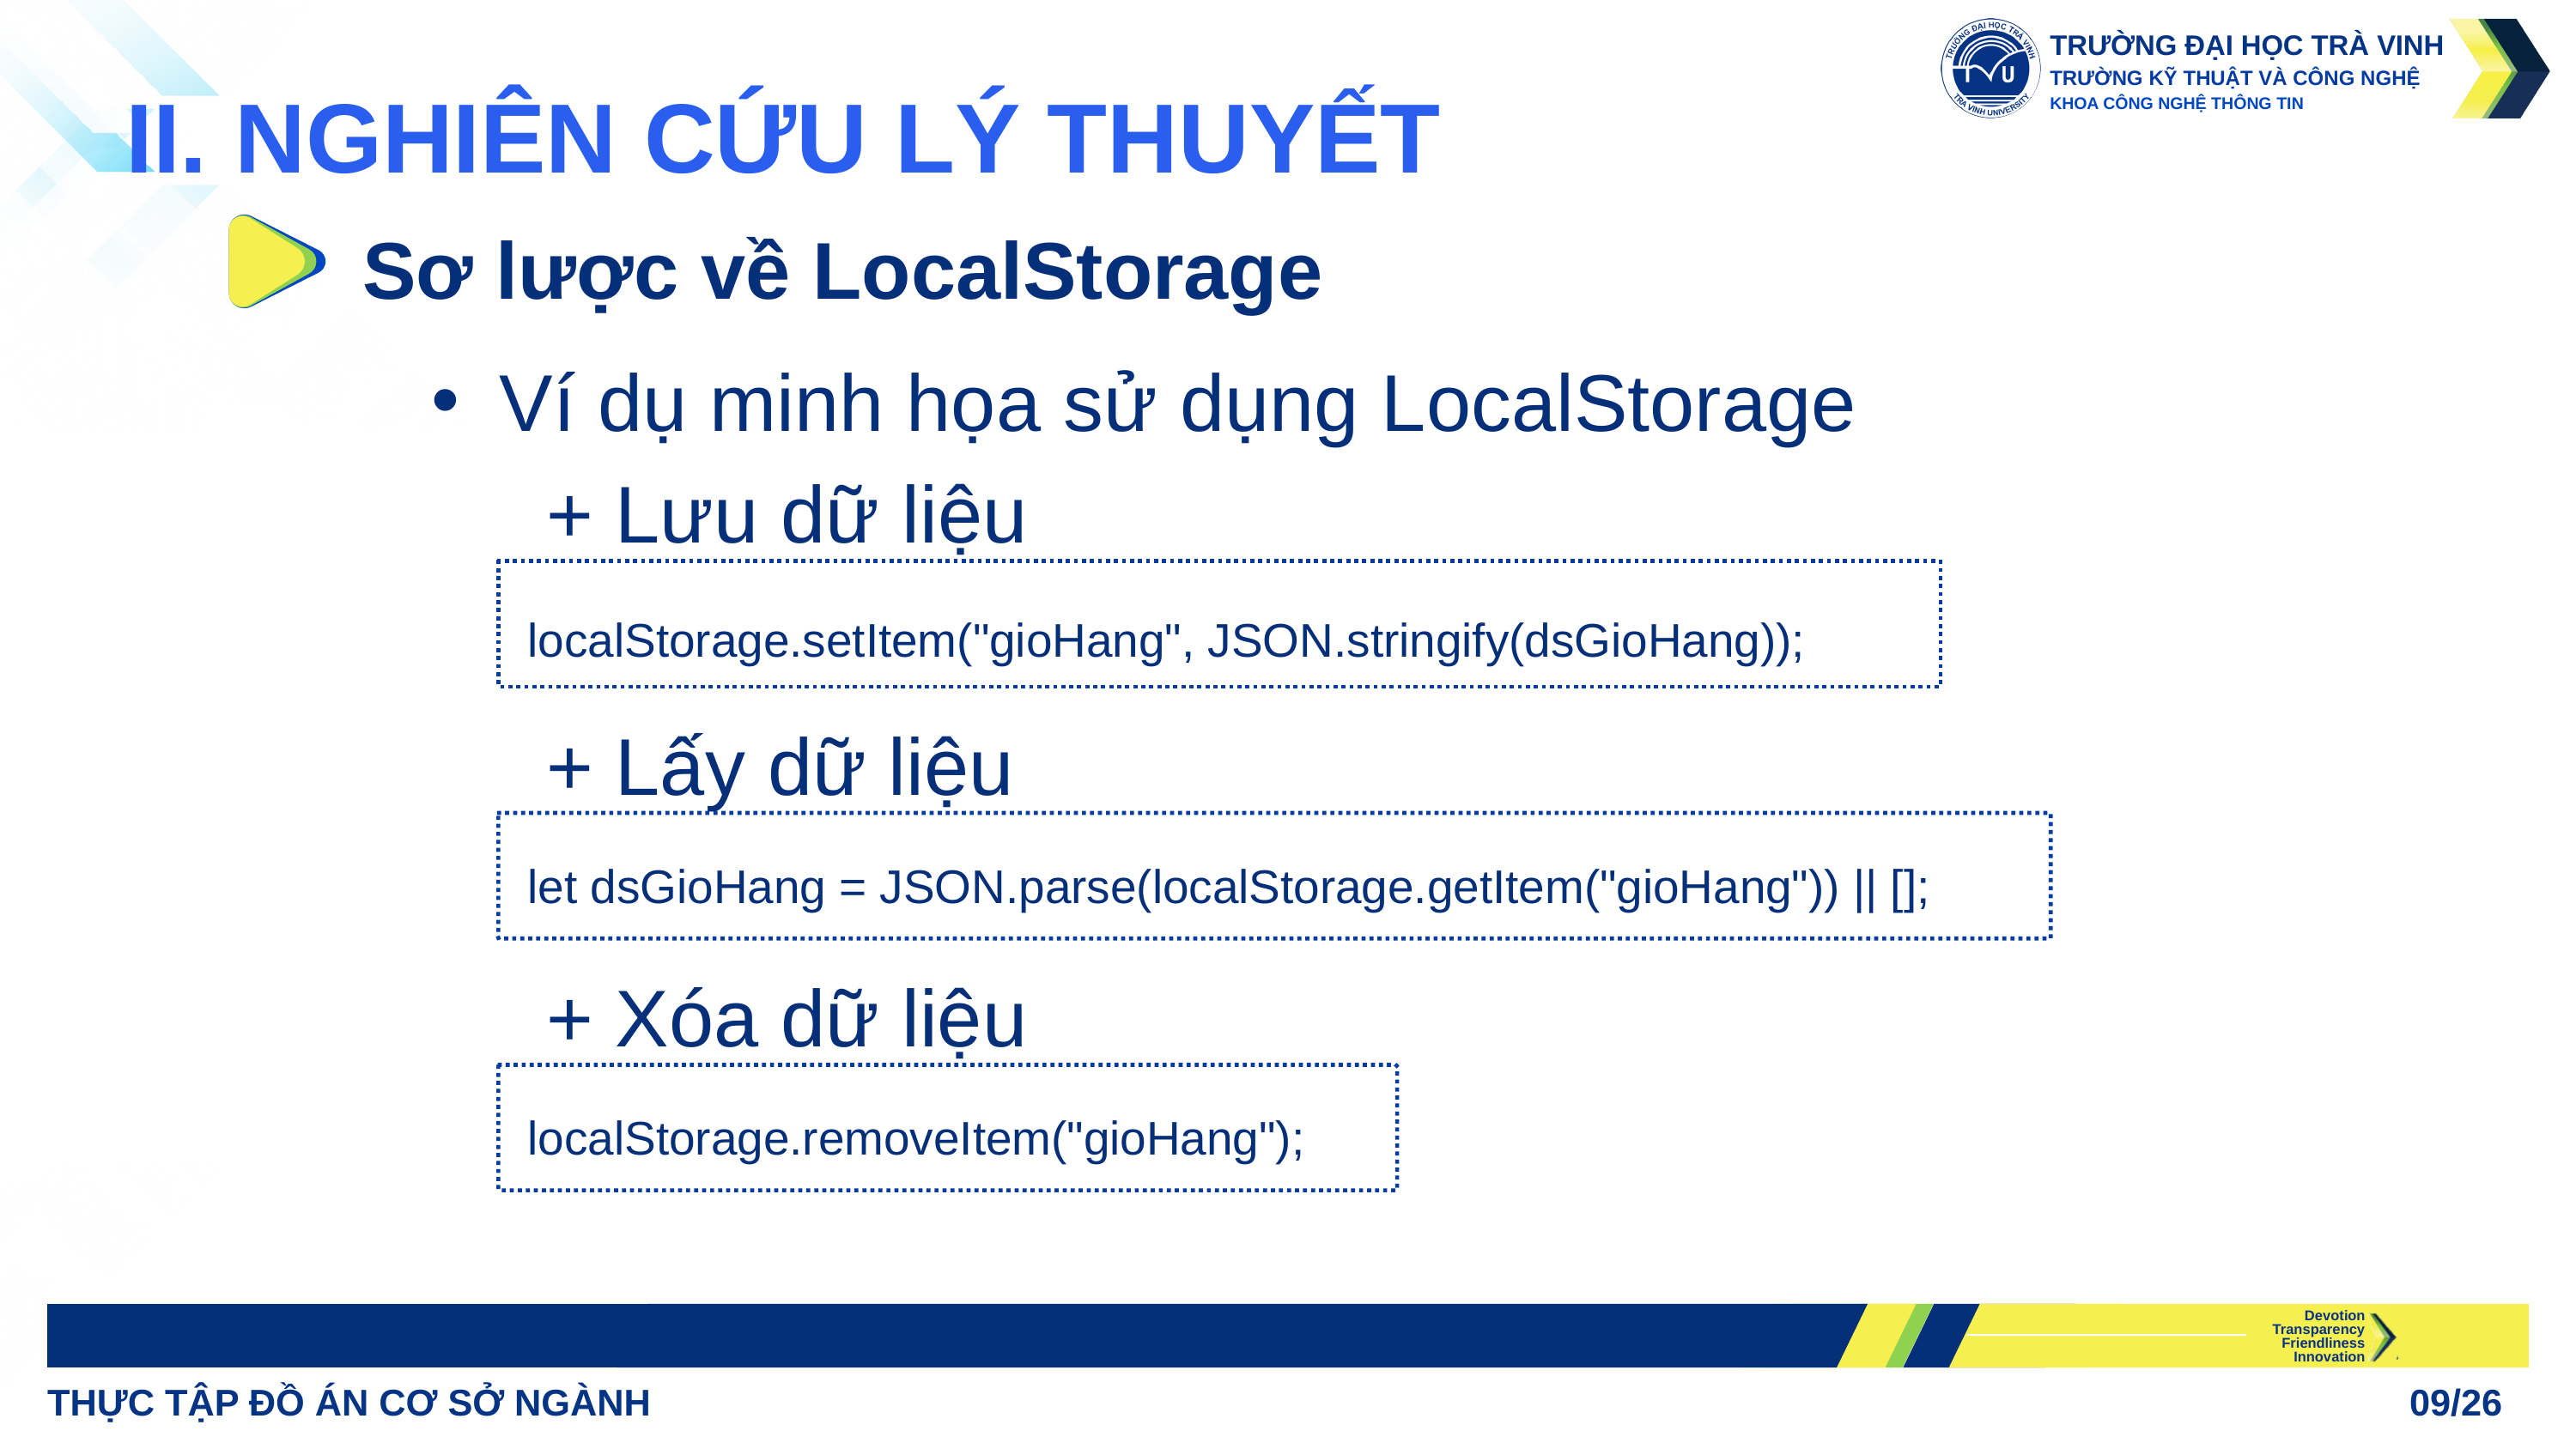

TRƯỜNG ĐẠI HỌC TRÀ VINH
TRƯỜNG KỸ THUẬT VÀ CÔNG NGHỆ
KHOA CÔNG NGHỆ THÔNG TIN
II. NGHIÊN CỨU LÝ THUYẾT
Sơ lược về LocalStorage

Ví dụ minh họa sử dụng LocalStorage
+ Lưu dữ liệu

localStorage.setItem("gioHang", JSON.stringify(dsGioHang));
+ Lấy dữ liệu

let dsGioHang = JSON.parse(localStorage.getItem("gioHang")) || [];
+ Xóa dữ liệu

localStorage.removeItem("gioHang");

Devotion
Transparency
Friendliness
Innovation

THỰC TẬP ĐỒ ÁN CƠ SỞ NGÀNH
09/26